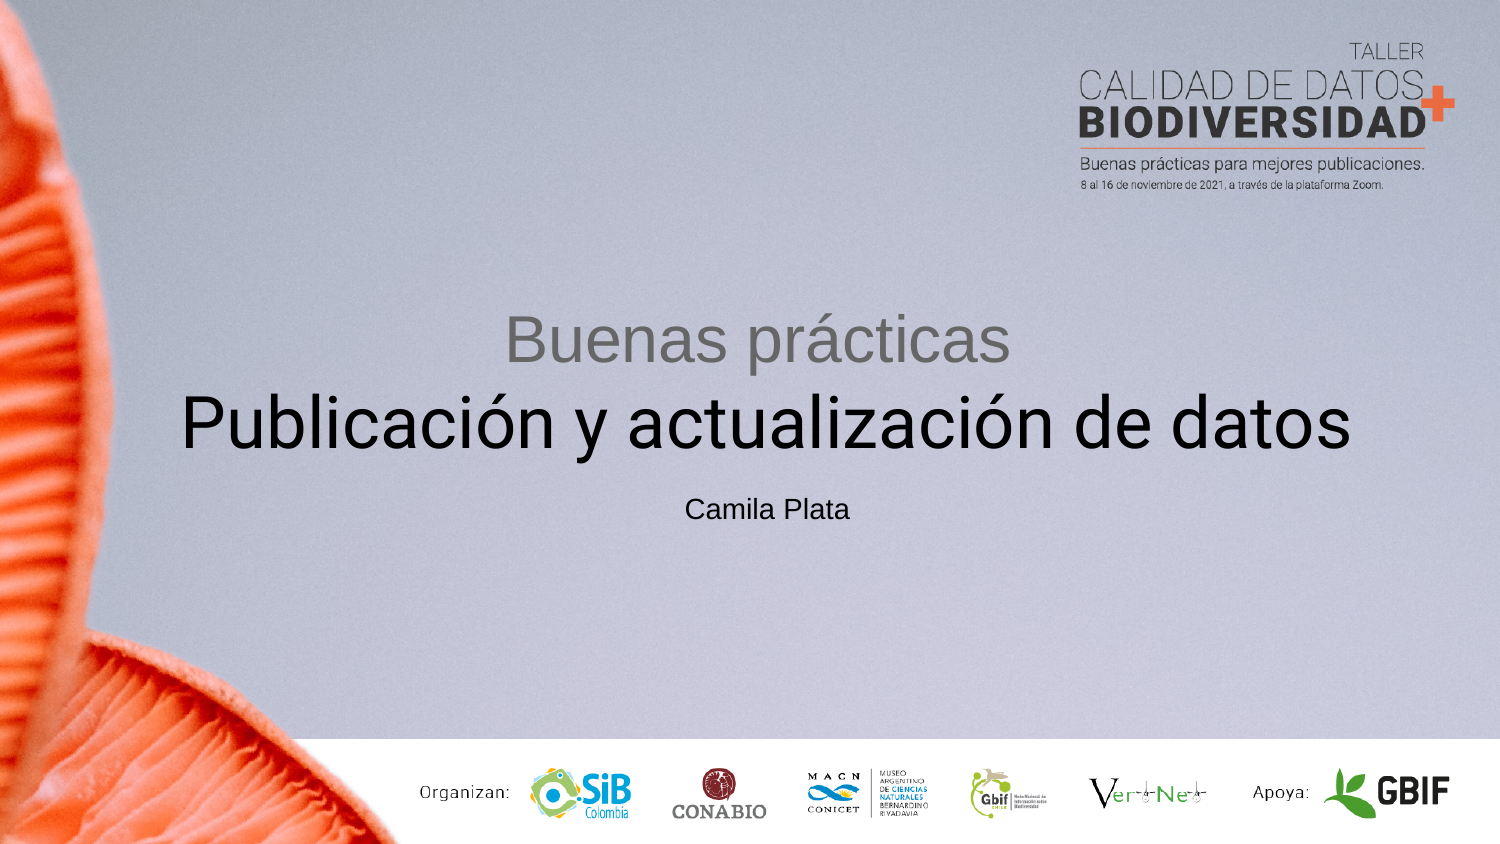

# Buenas prácticas
Publicación y actualización de datos
Camila Plata